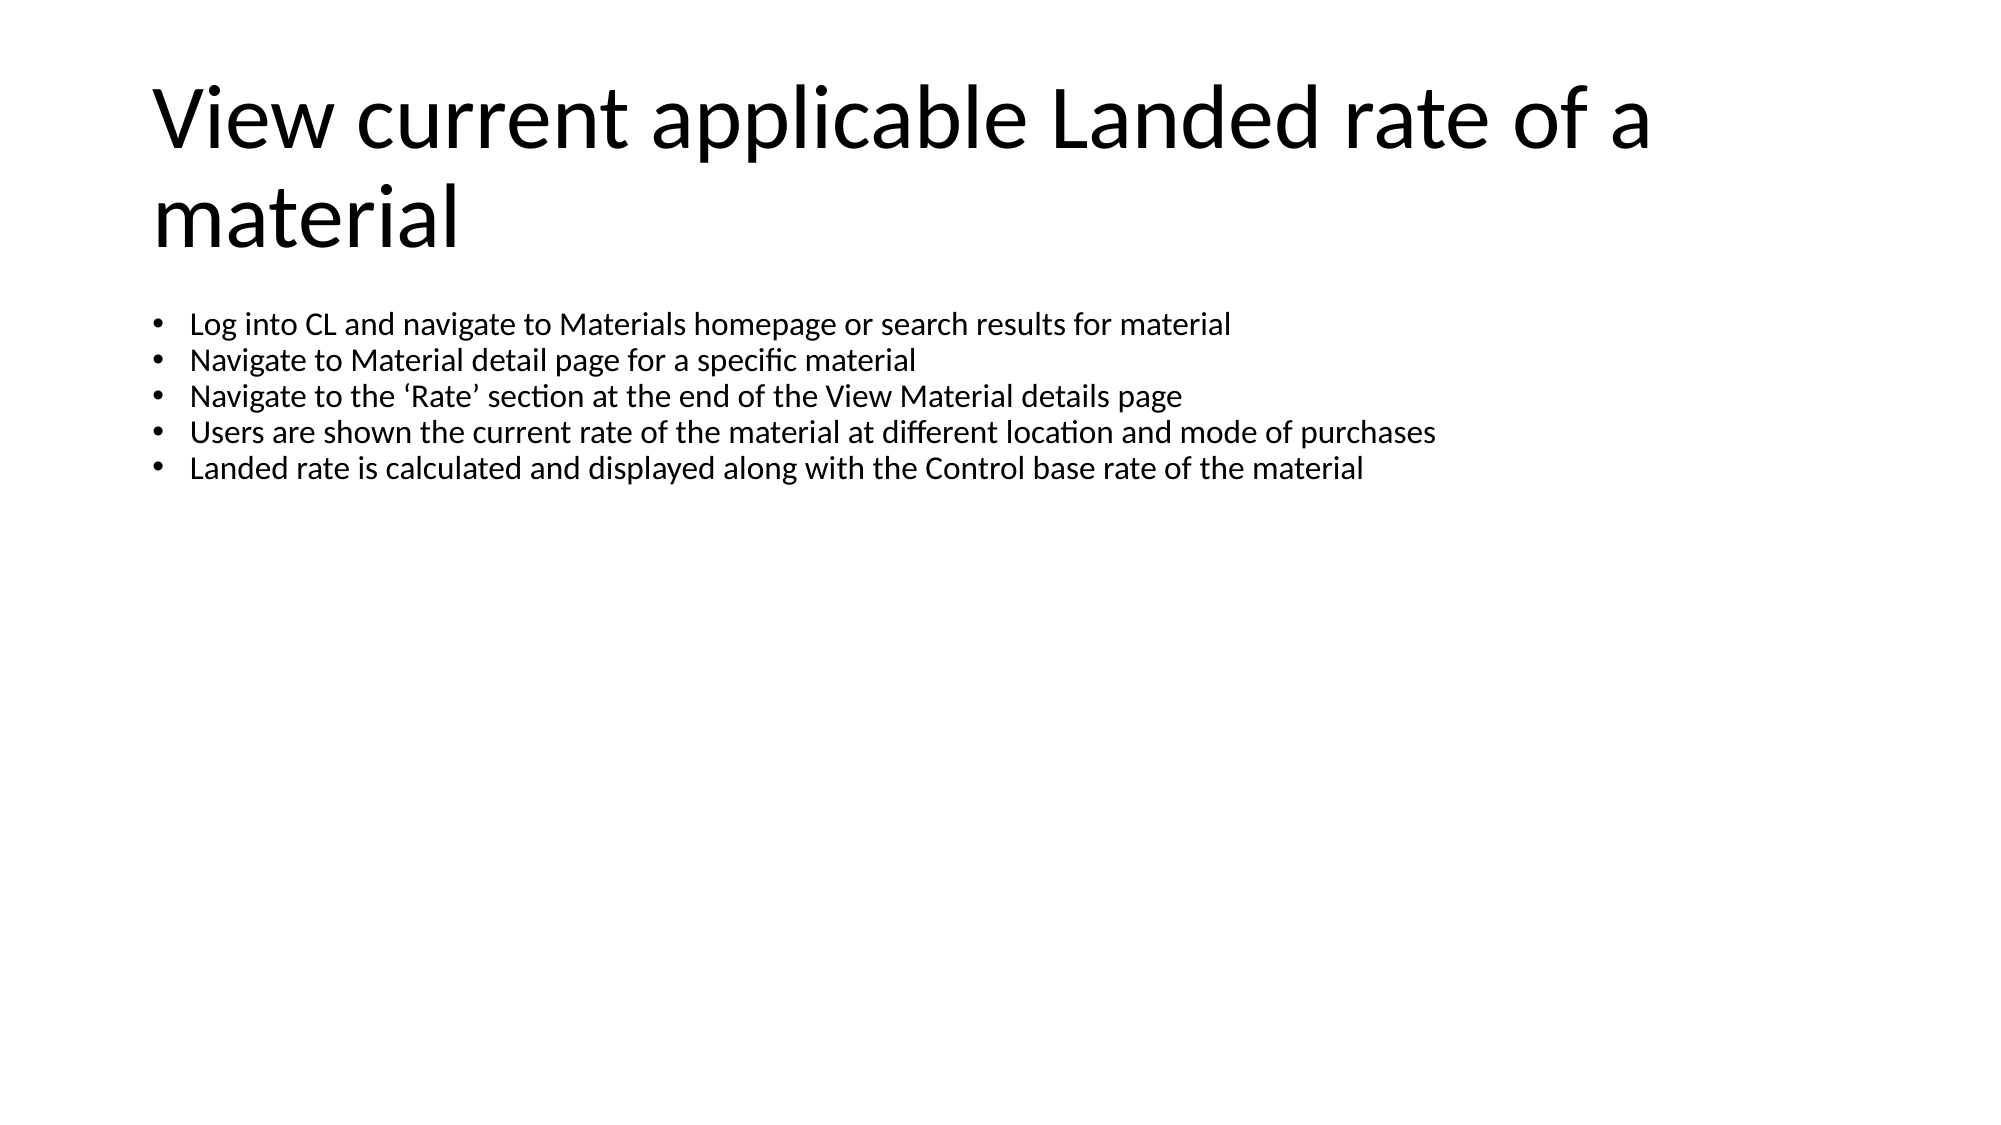

# View current applicable Landed rate of a material
Log into CL and navigate to Materials homepage or search results for material
Navigate to Material detail page for a specific material
Navigate to the ‘Rate’ section at the end of the View Material details page
Users are shown the current rate of the material at different location and mode of purchases
Landed rate is calculated and displayed along with the Control base rate of the material